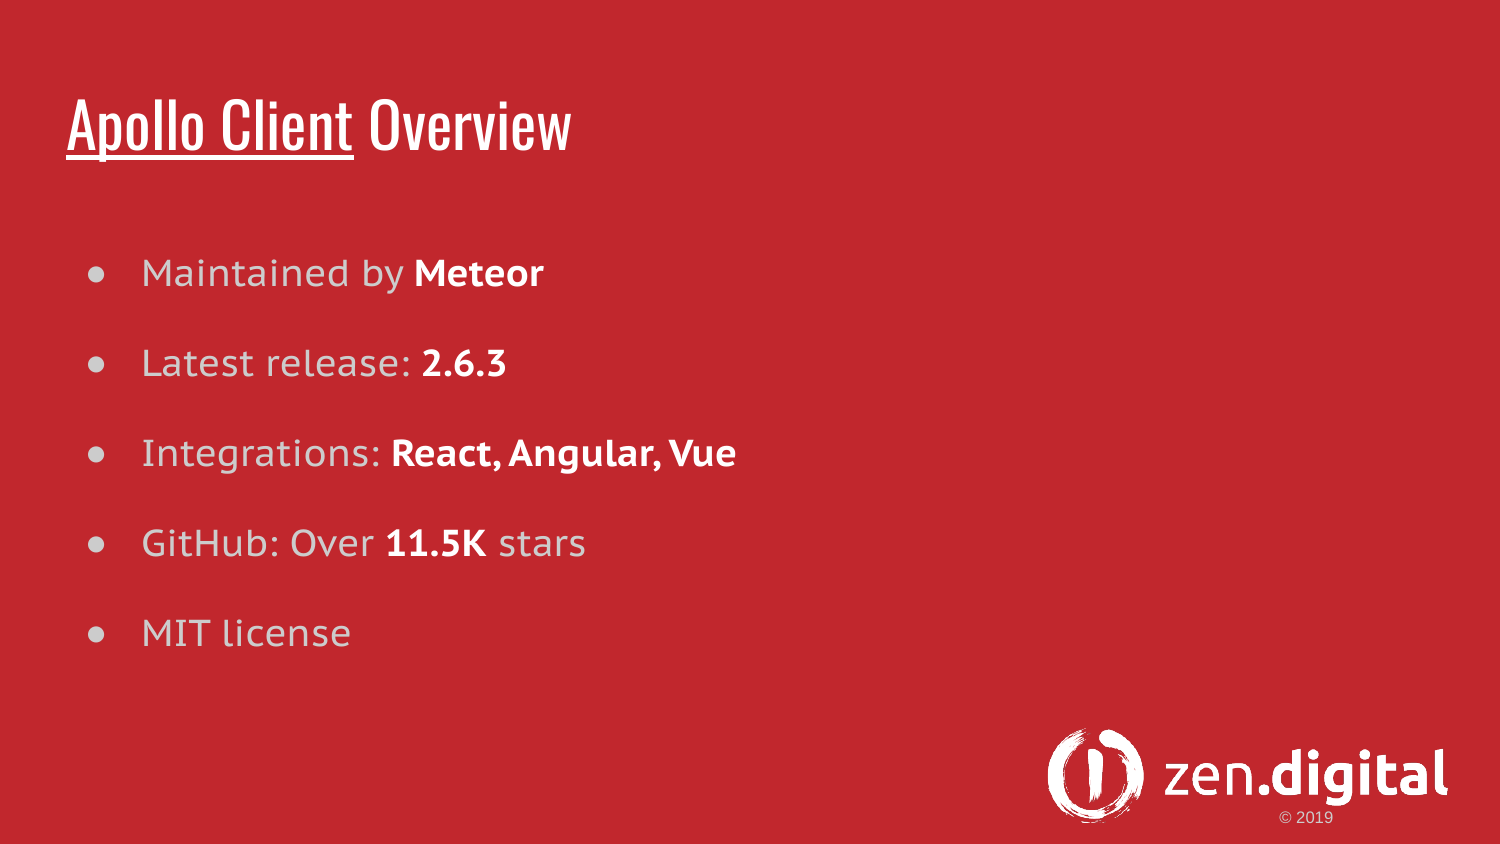

# Apollo Client Overview

Maintained by Meteor
Latest release: 2.6.3
Integrations: React, Angular, Vue
GitHub: Over 11.5K stars
MIT license